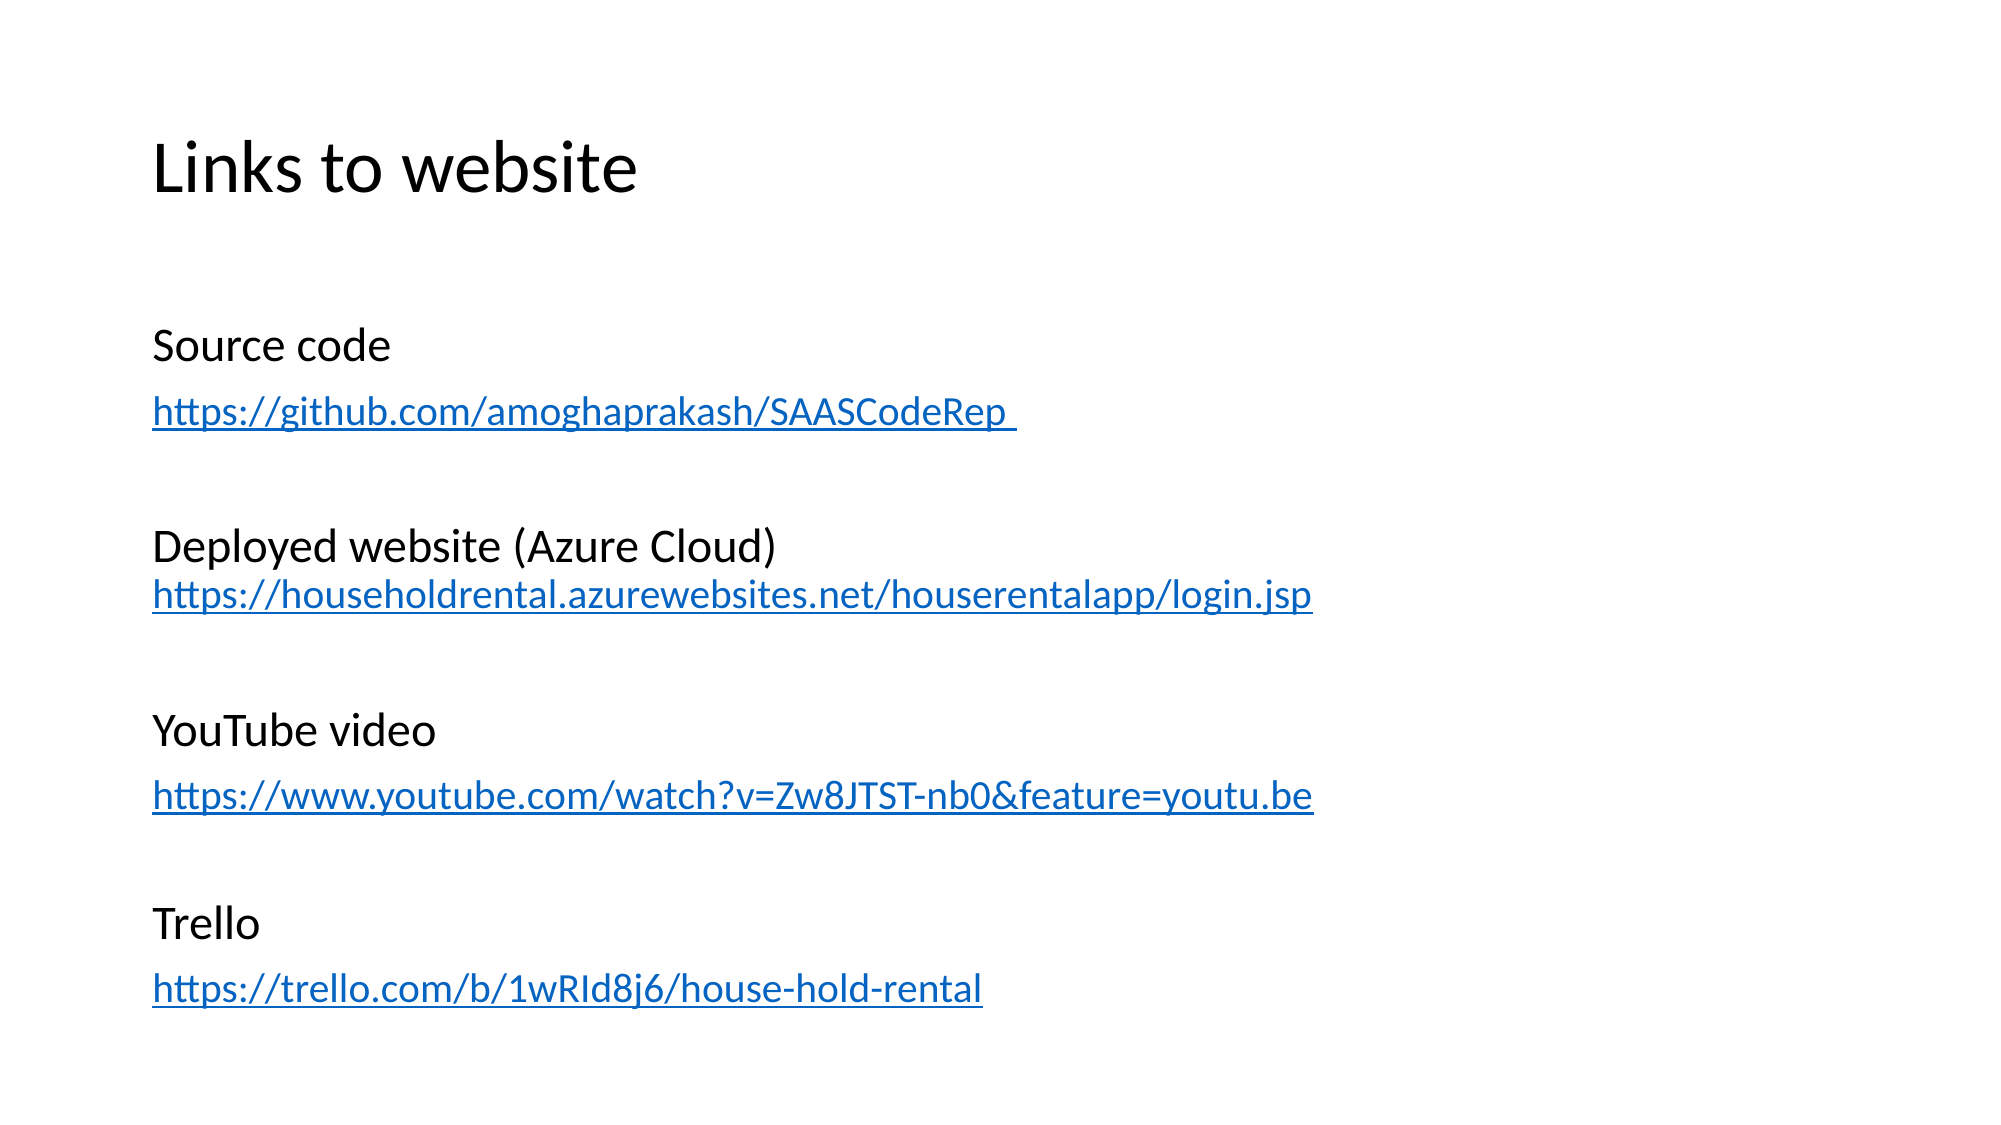

# Links to website
Source code
https://github.com/amoghaprakash/SAASCodeRep

Deployed website (Azure Cloud) https://householdrental.azurewebsites.net/houserentalapp/login.jsp

YouTube video
https://www.youtube.com/watch?v=Zw8JTST-nb0&feature=youtu.be

Trello
https://trello.com/b/1wRId8j6/house-hold-rental